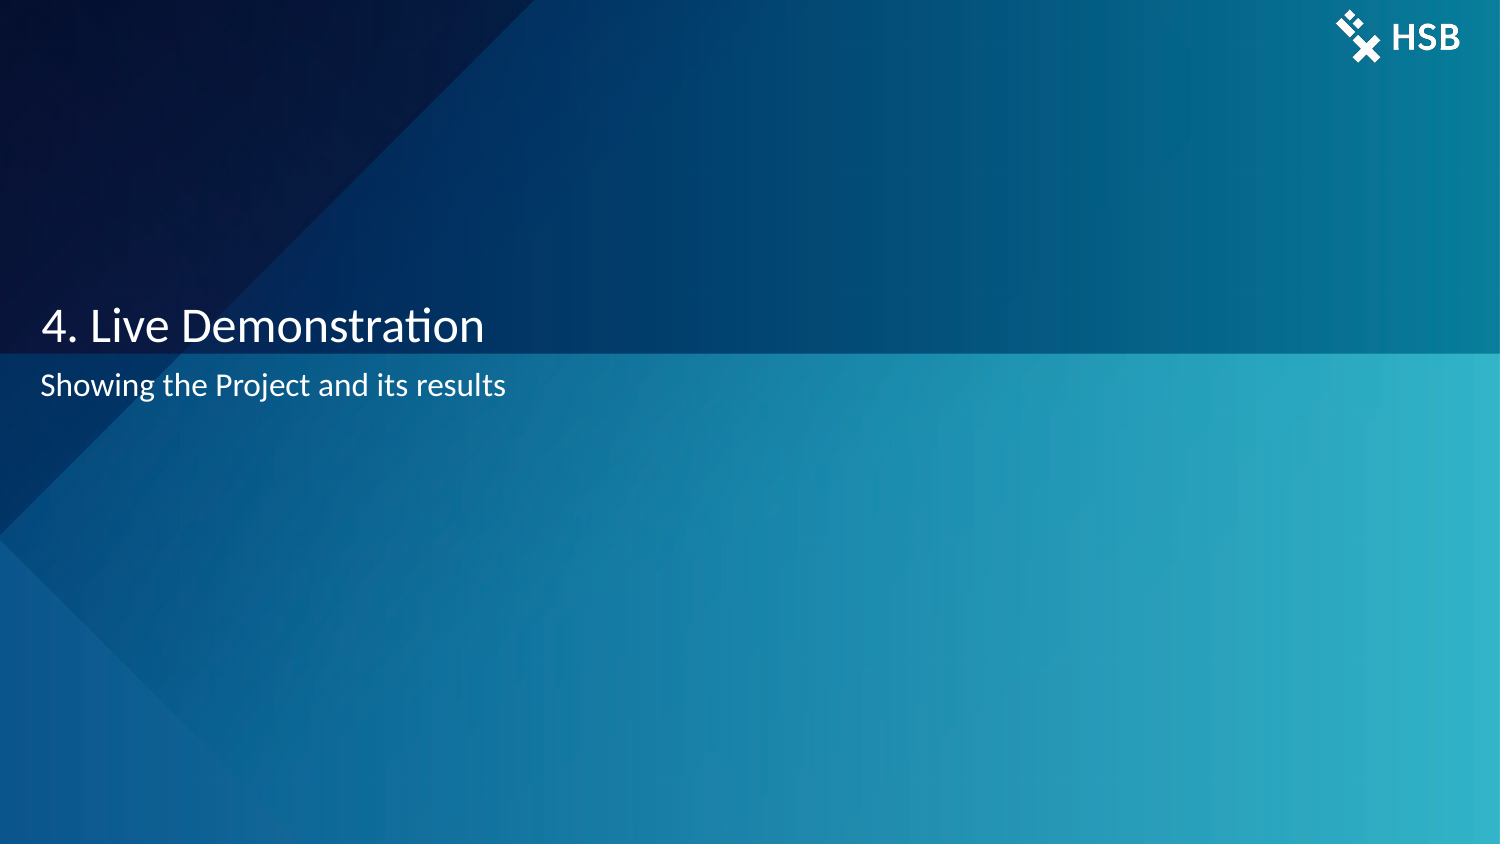

# 4. Live Demonstration
Showing the Project and its results